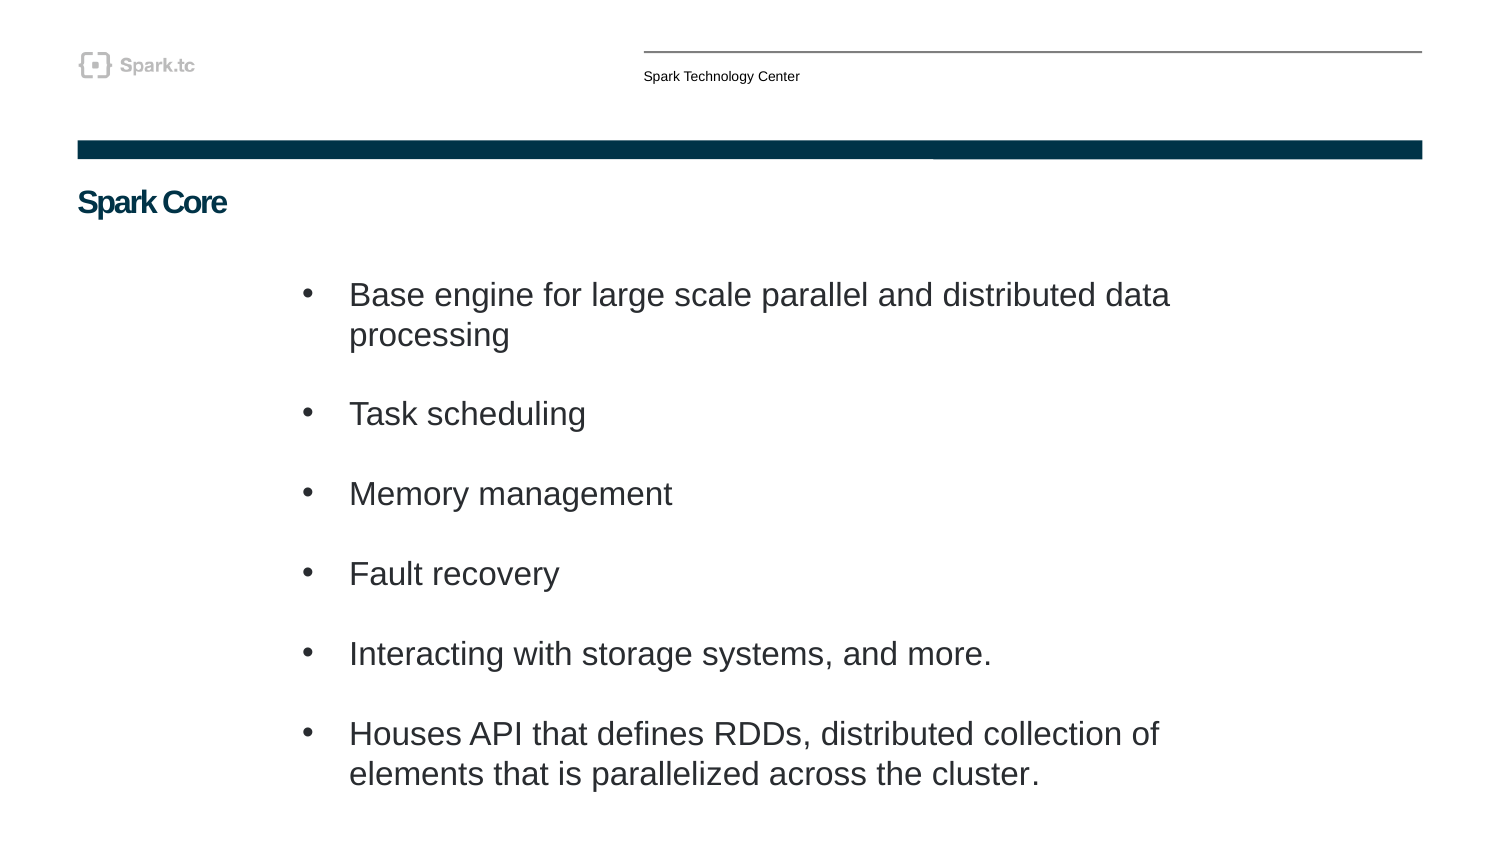

# Spark Core
Base engine for large scale parallel and distributed data processing

Task scheduling

Memory management

Fault recovery

Interacting with storage systems, and more.

Houses API that defines RDDs, distributed collection of elements that is parallelized across the cluster.